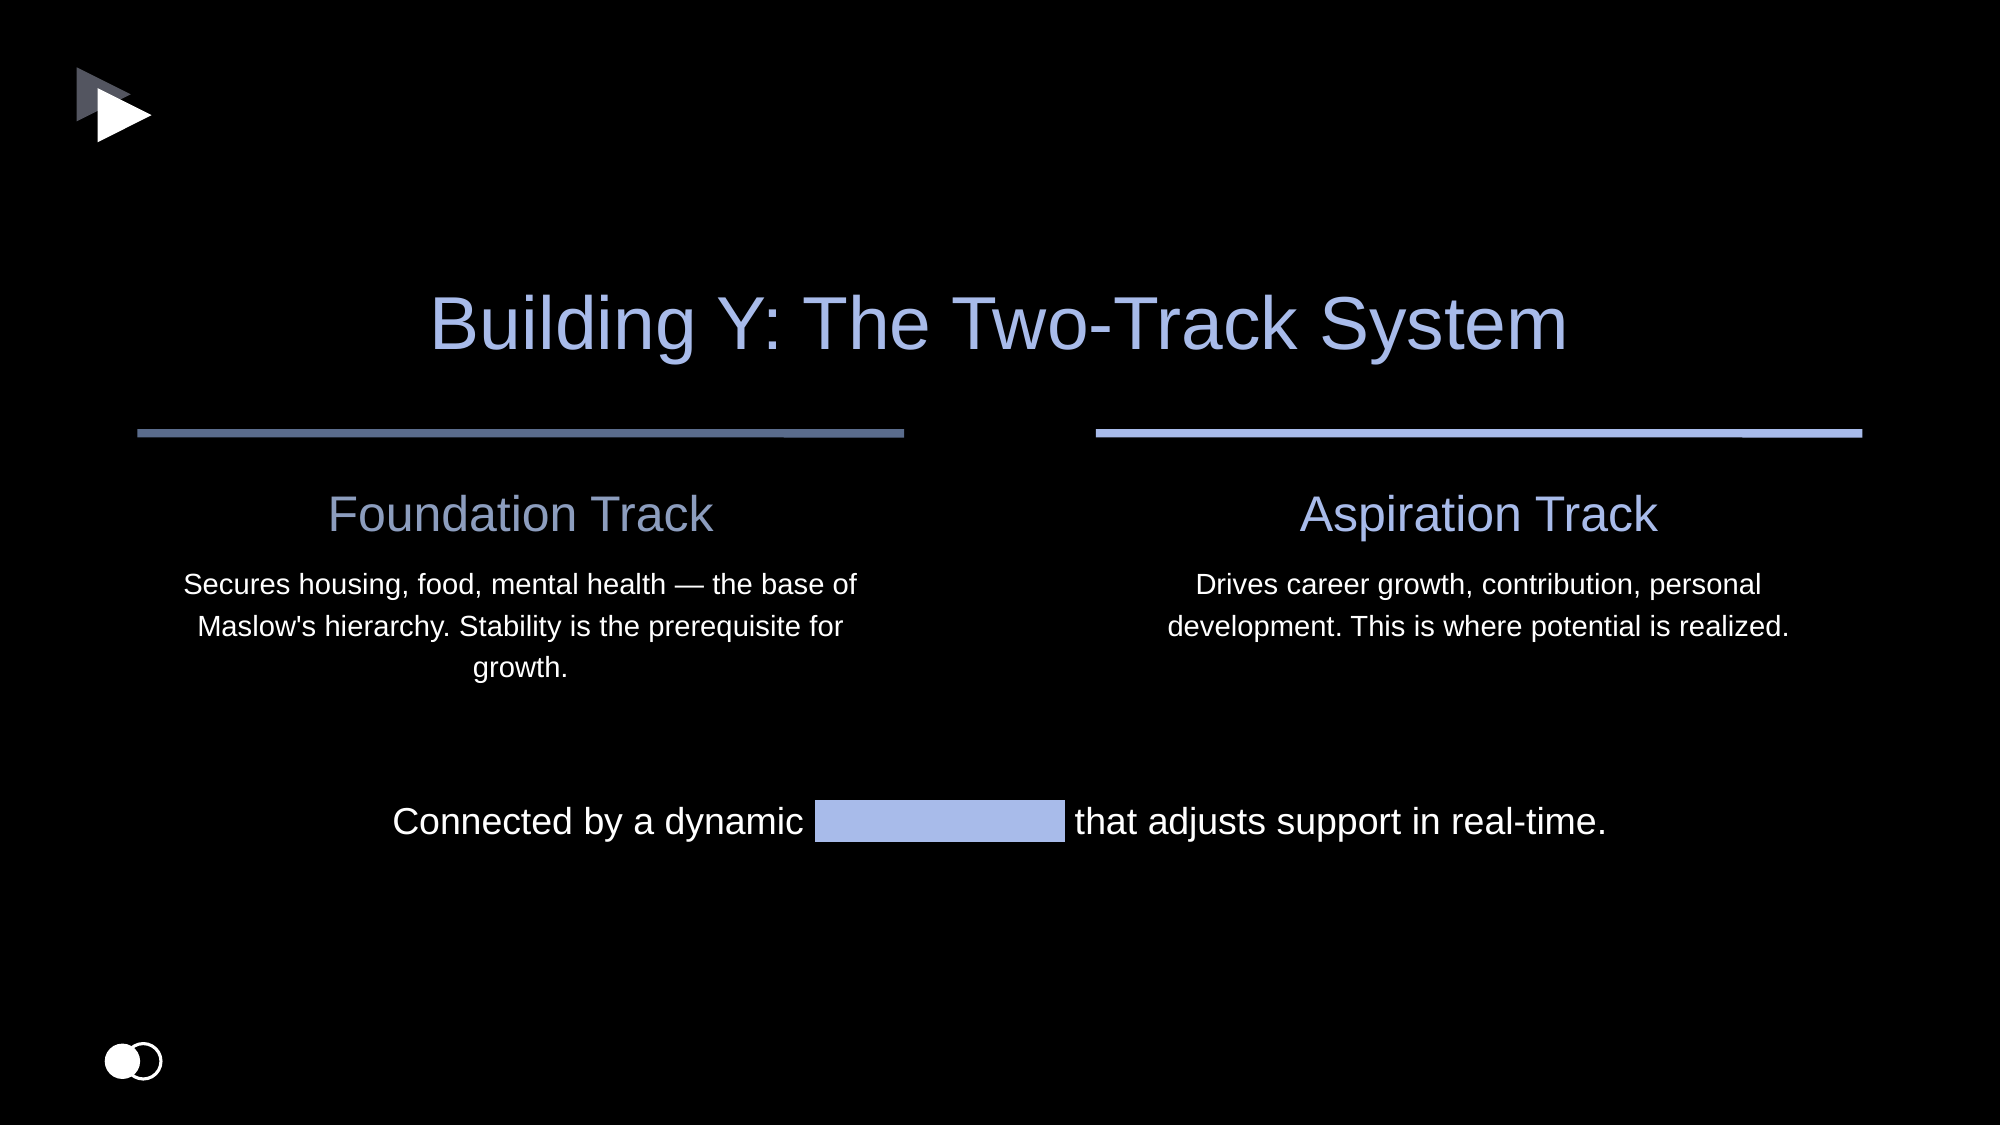

Building Y: The Two-Track System

Foundation Track
Aspiration Track
Secures housing, food, mental health — the base of Maslow's hierarchy. Stability is the prerequisite for growth.
Drives career growth, contribution, personal development. This is where potential is realized.
Connected by a dynamic  If-Then Policy  that adjusts support in real-time.